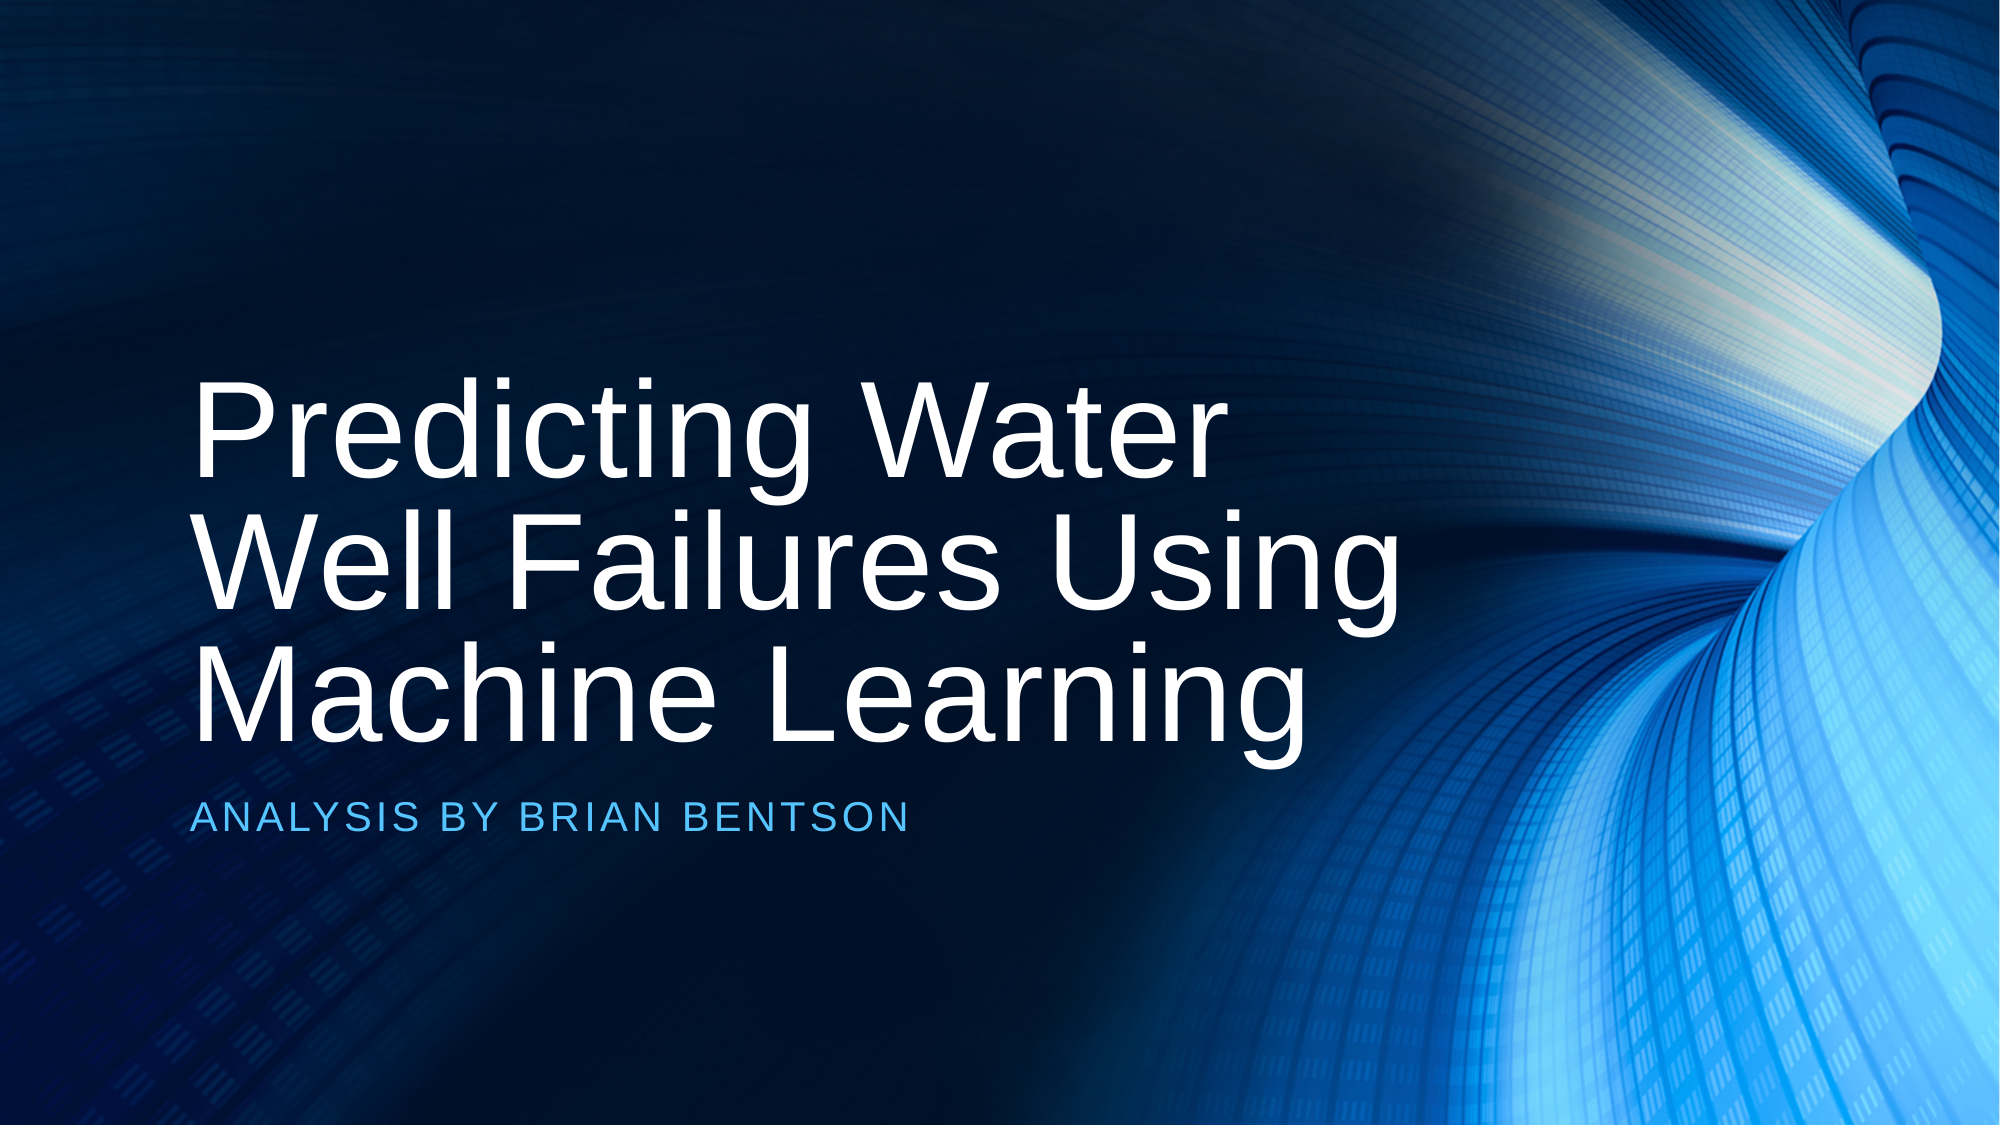

# Predicting Water Well Failures Using Machine Learning
Analysis by Brian Bentson